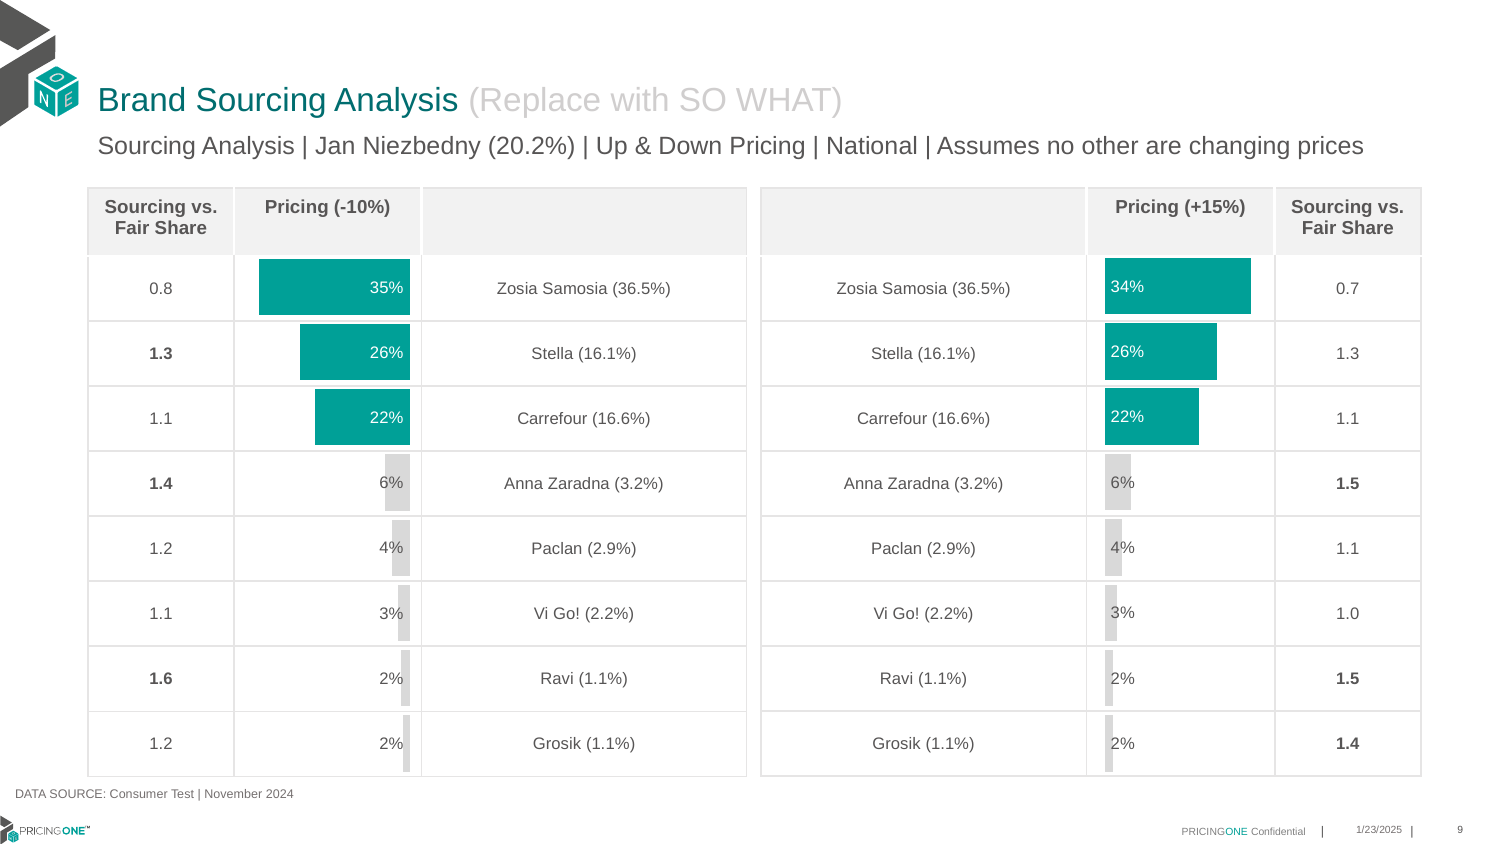

# Brand Sourcing Analysis (Replace with SO WHAT)
Sourcing Analysis | Jan Niezbedny (20.2%) | Up & Down Pricing | National | Assumes no other are changing prices
| Sourcing vs. Fair Share | Pricing (-10%) |  |
| --- | --- | --- |
| 0.8 |  | Zosia Samosia (36.5%) |
| 1.3 |  | Stella (16.1%) |
| 1.1 |  | Carrefour (16.6%) |
| 1.4 |  | Anna Zaradna (3.2%) |
| 1.2 |  | Paclan (2.9%) |
| 1.1 |  | Vi Go! (2.2%) |
| 1.6 |  | Ravi (1.1%) |
| 1.2 |  | Grosik (1.1%) |
|  | Pricing (+15%) | Sourcing vs. Fair Share |
| --- | --- | --- |
| Zosia Samosia (36.5%) |  | 0.7 |
| Stella (16.1%) |  | 1.3 |
| Carrefour (16.6%) |  | 1.1 |
| Anna Zaradna (3.2%) |  | 1.5 |
| Paclan (2.9%) |  | 1.1 |
| Vi Go! (2.2%) |  | 1.0 |
| Ravi (1.1%) |  | 1.5 |
| Grosik (1.1%) |  | 1.4 |

### Chart

| Category | Jan Niezbedny (20.2%) |
|---|---|
| Zosia Samosia (36.5%) | 0.34255806763309293 |
| Stella (16.1%) | 0.26475654601097687 |
| Carrefour (16.6%) | 0.22255946220038697 |
| Anna Zaradna (3.2%) | 0.061653562990807535 |
| Paclan (2.9%) | 0.039904102581727635 |
| Vi Go! (2.2%) | 0.028997891092008815 |
| Ravi (1.1%) | 0.019824152129457838 |
| Grosik (1.1%) | 0.019746215361565202 |

### Chart

| Category | Jan Niezbedny (20.2%) |
|---|---|
| Zosia Samosia (36.5%) | 0.3527552647429681 |
| Stella (16.1%) | 0.2571799182372553 |
| Carrefour (16.6%) | 0.22085838879615202 |
| Anna Zaradna (3.2%) | 0.057920861223054294 |
| Paclan (2.9%) | 0.043403530993943305 |
| Vi Go! (2.2%) | 0.029653842030875163 |
| Ravi (1.1%) | 0.021556019276838125 |
| Grosik (1.1%) | 0.016672174698896088 |
DATA SOURCE: Consumer Test | November 2024

1/23/2025
9